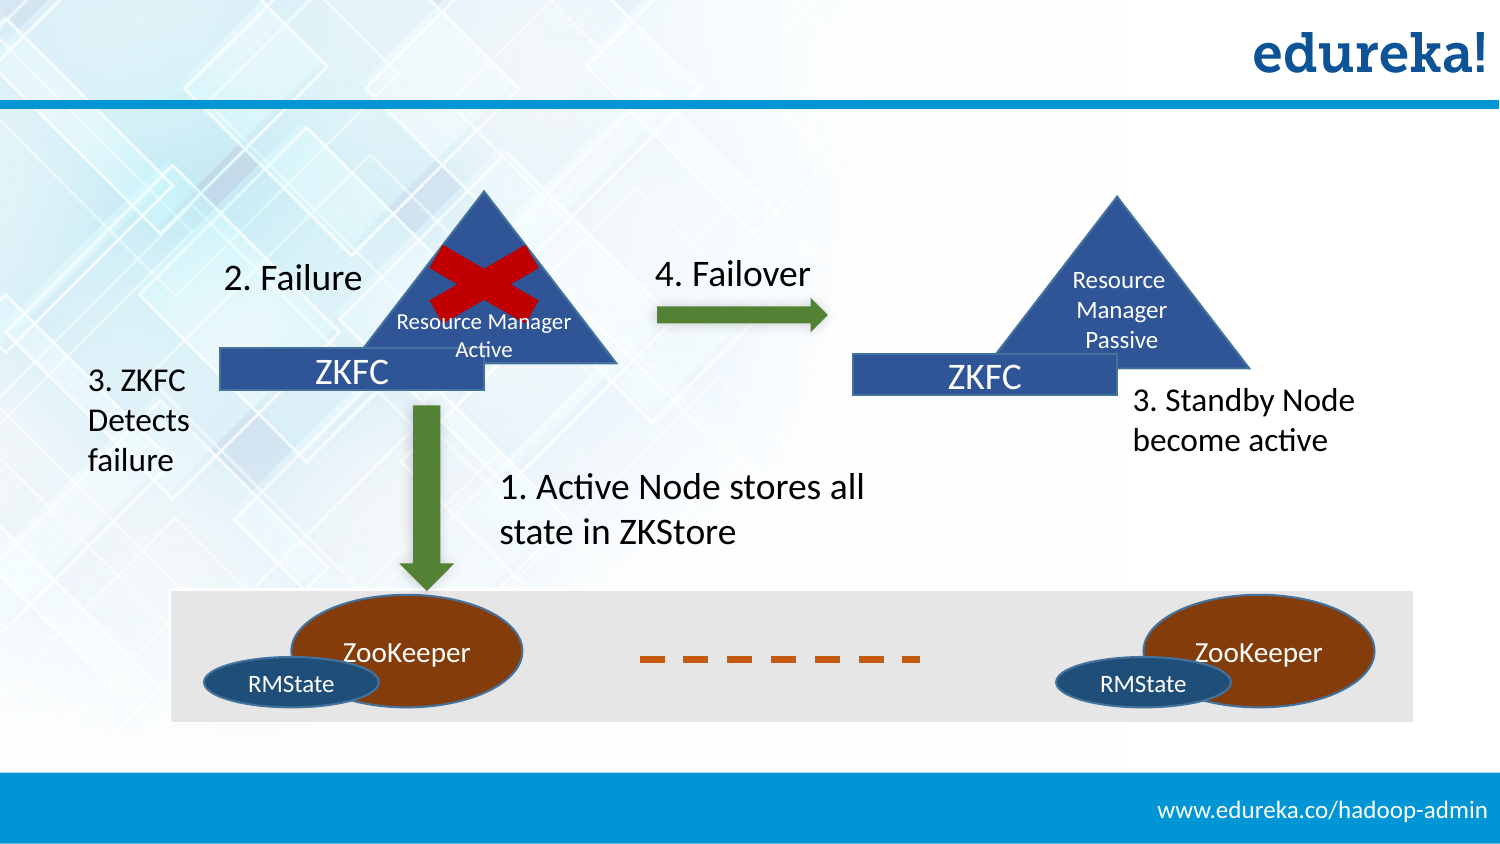

Resource Manager
Active
ZKFC

Resource
Manager
Passive
ZKFC
4. Failover
2. Failure

3. ZKFC Detects
failure
3. Standby Node
become active
1. Active Node stores all state in ZKStore

ZooKeeper
RMState
ZooKeeper
RMState